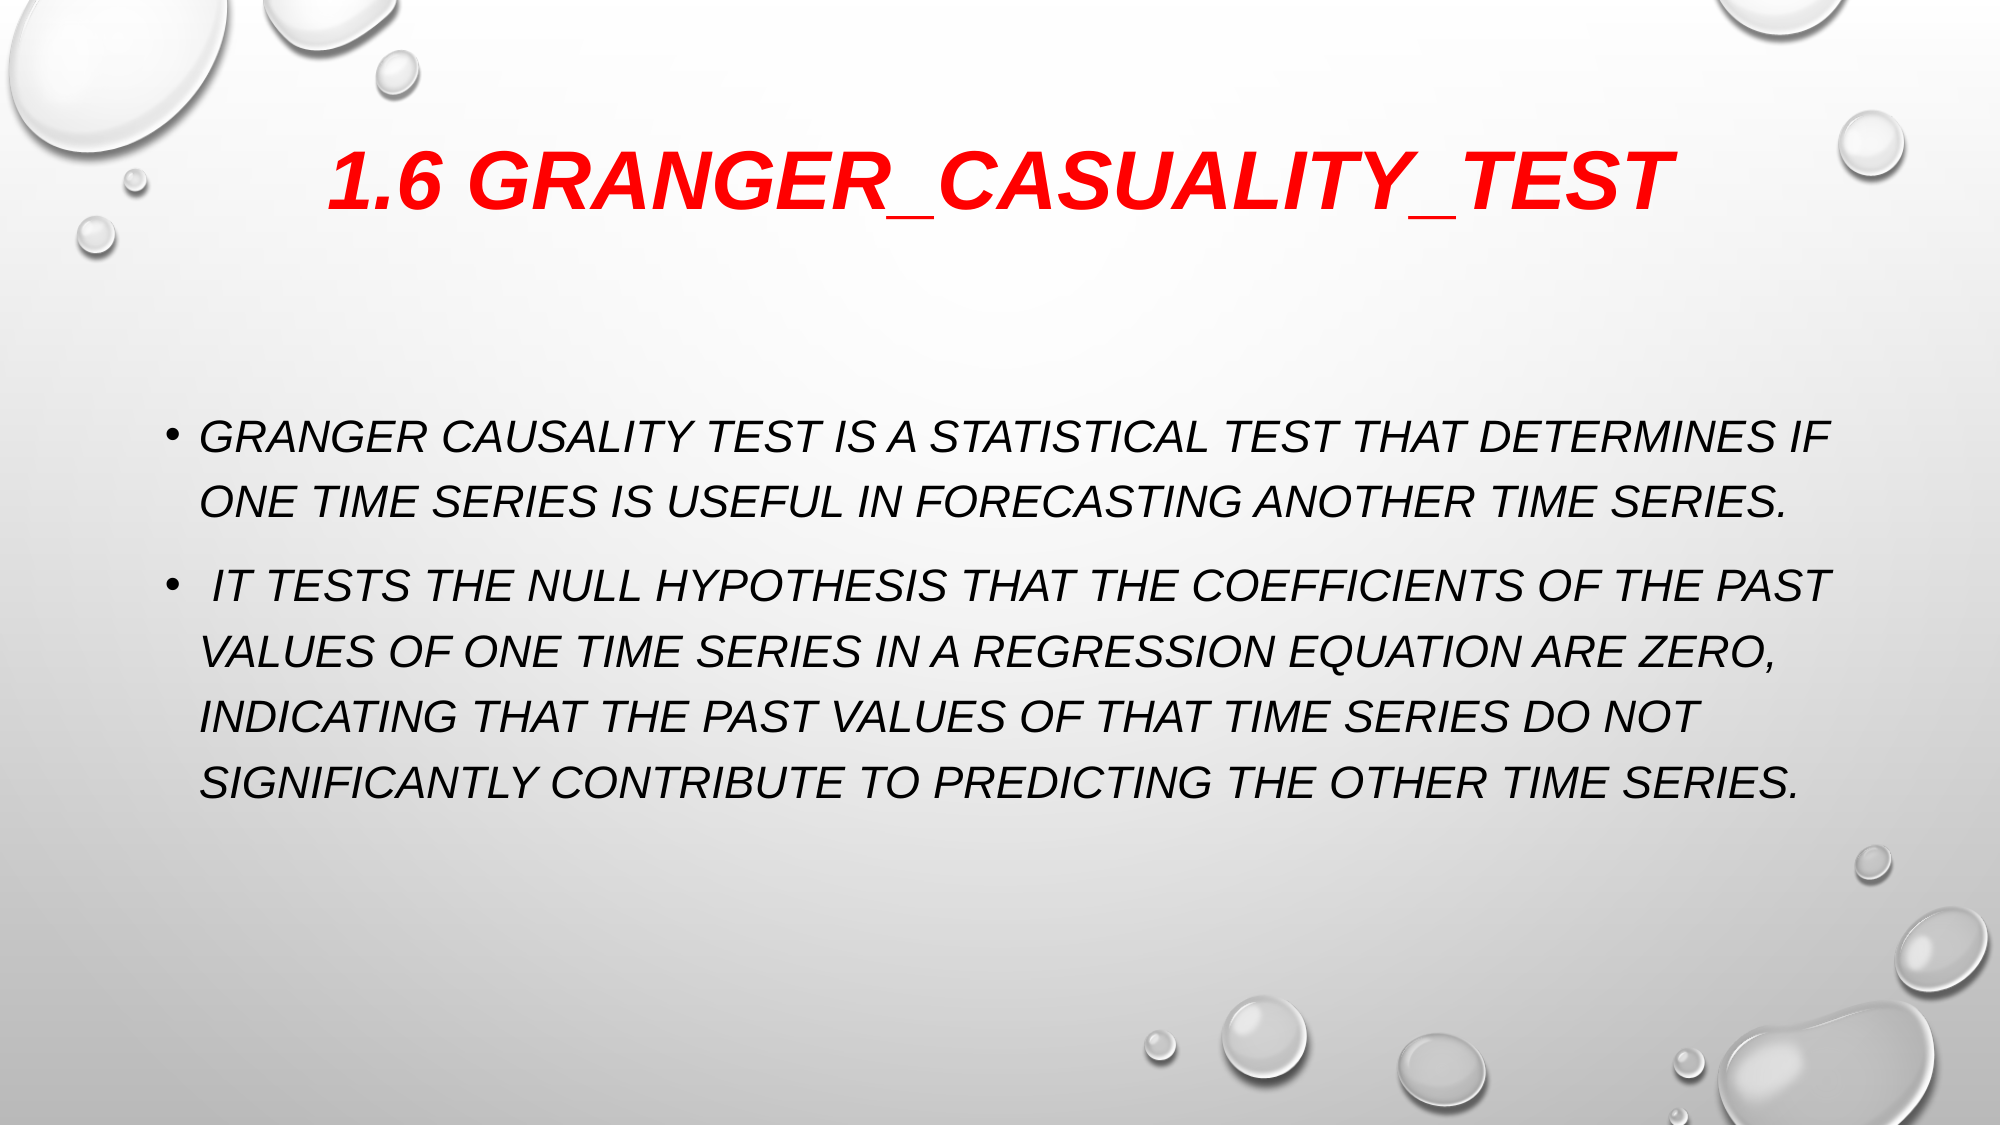

# 1.6 Granger_Casuality_test
Granger causality test is a statistical test that determines if one time series is useful in forecasting another time series.
 It tests the null hypothesis that the coefficients of the past values of one time series in a regression equation are zero, indicating that the past values of that time series do not significantly contribute to predicting the other time series.